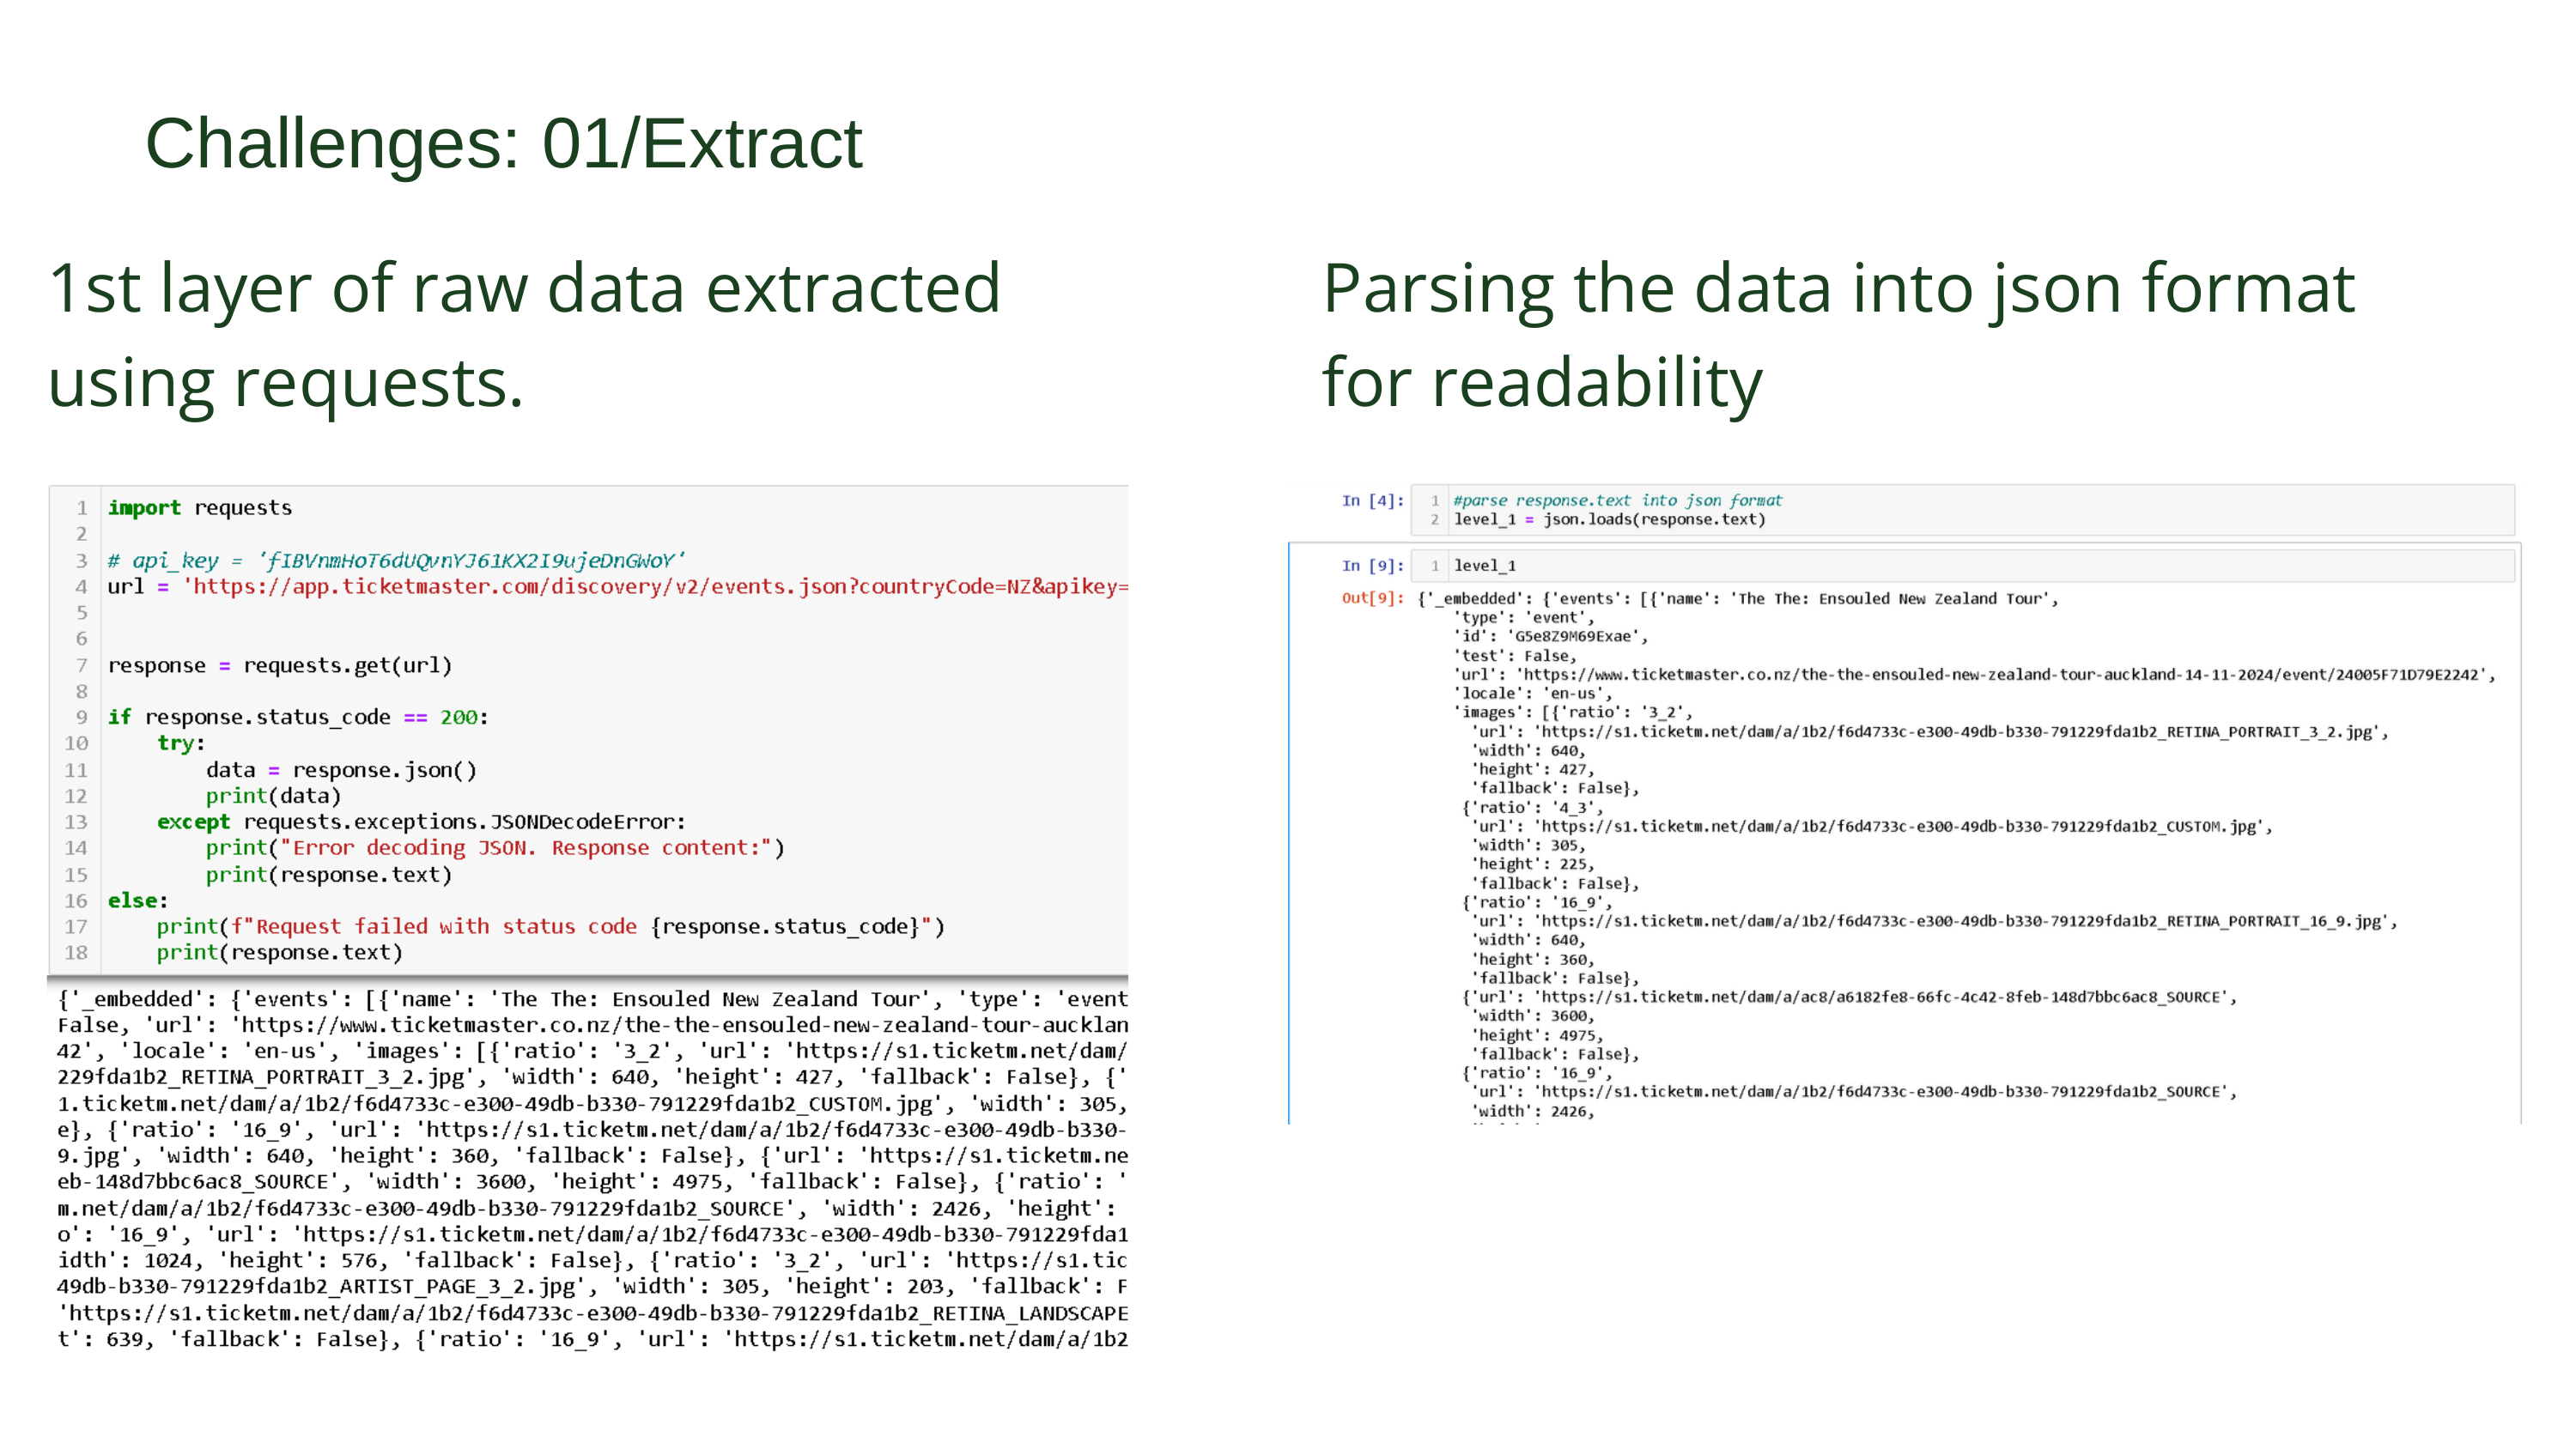

Challenges: 01/Extract
1st layer of raw data extracted using requests.
Parsing the data into json format for readability